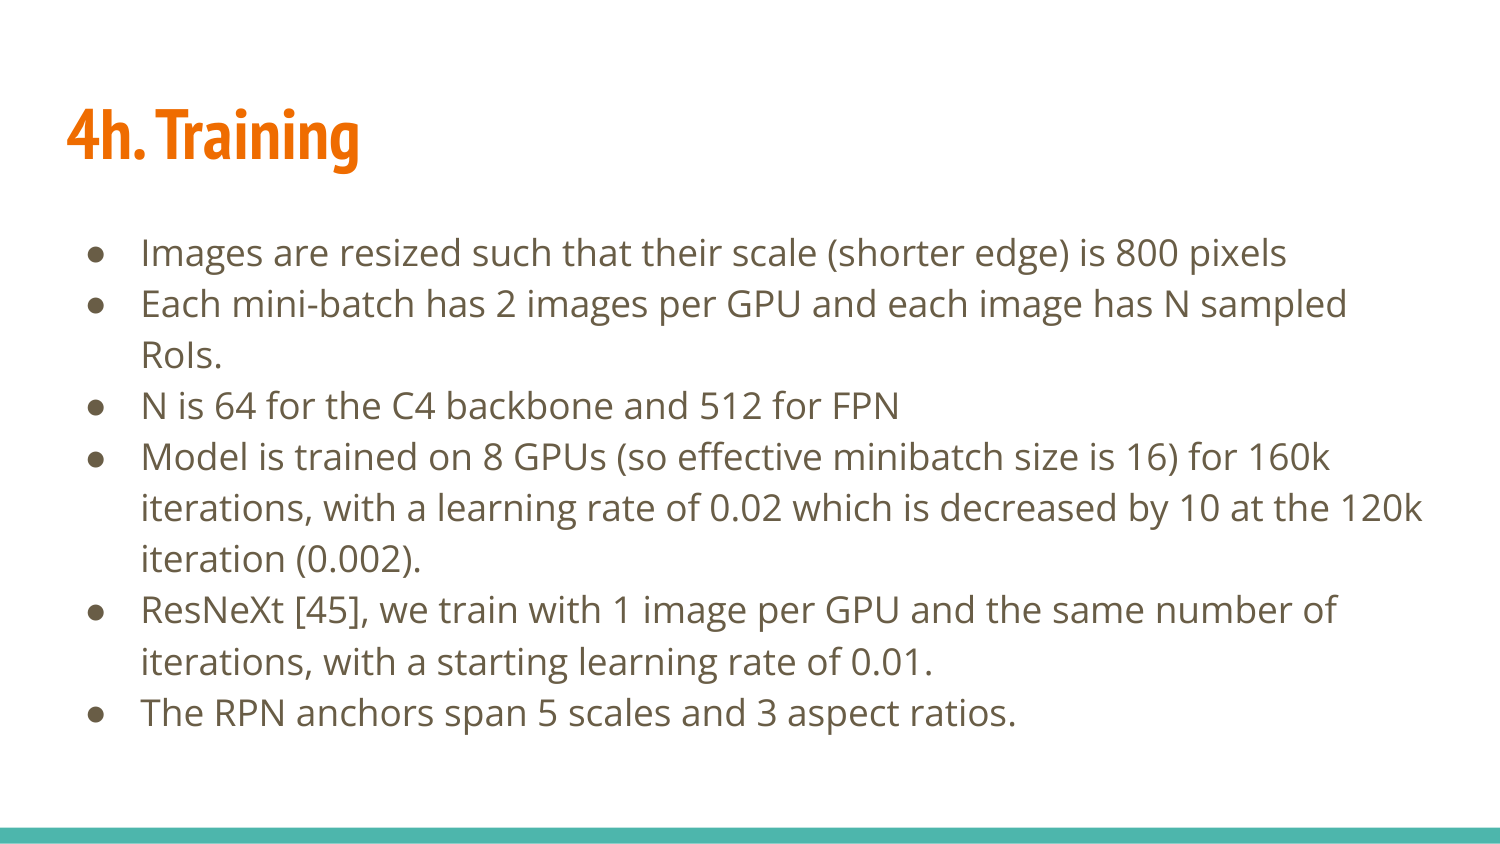

# 4h. Training
Images are resized such that their scale (shorter edge) is 800 pixels
Each mini-batch has 2 images per GPU and each image has N sampled RoIs.
N is 64 for the C4 backbone and 512 for FPN
Model is trained on 8 GPUs (so effective minibatch size is 16) for 160k iterations, with a learning rate of 0.02 which is decreased by 10 at the 120k iteration (0.002).
ResNeXt [45], we train with 1 image per GPU and the same number of iterations, with a starting learning rate of 0.01.
The RPN anchors span 5 scales and 3 aspect ratios.